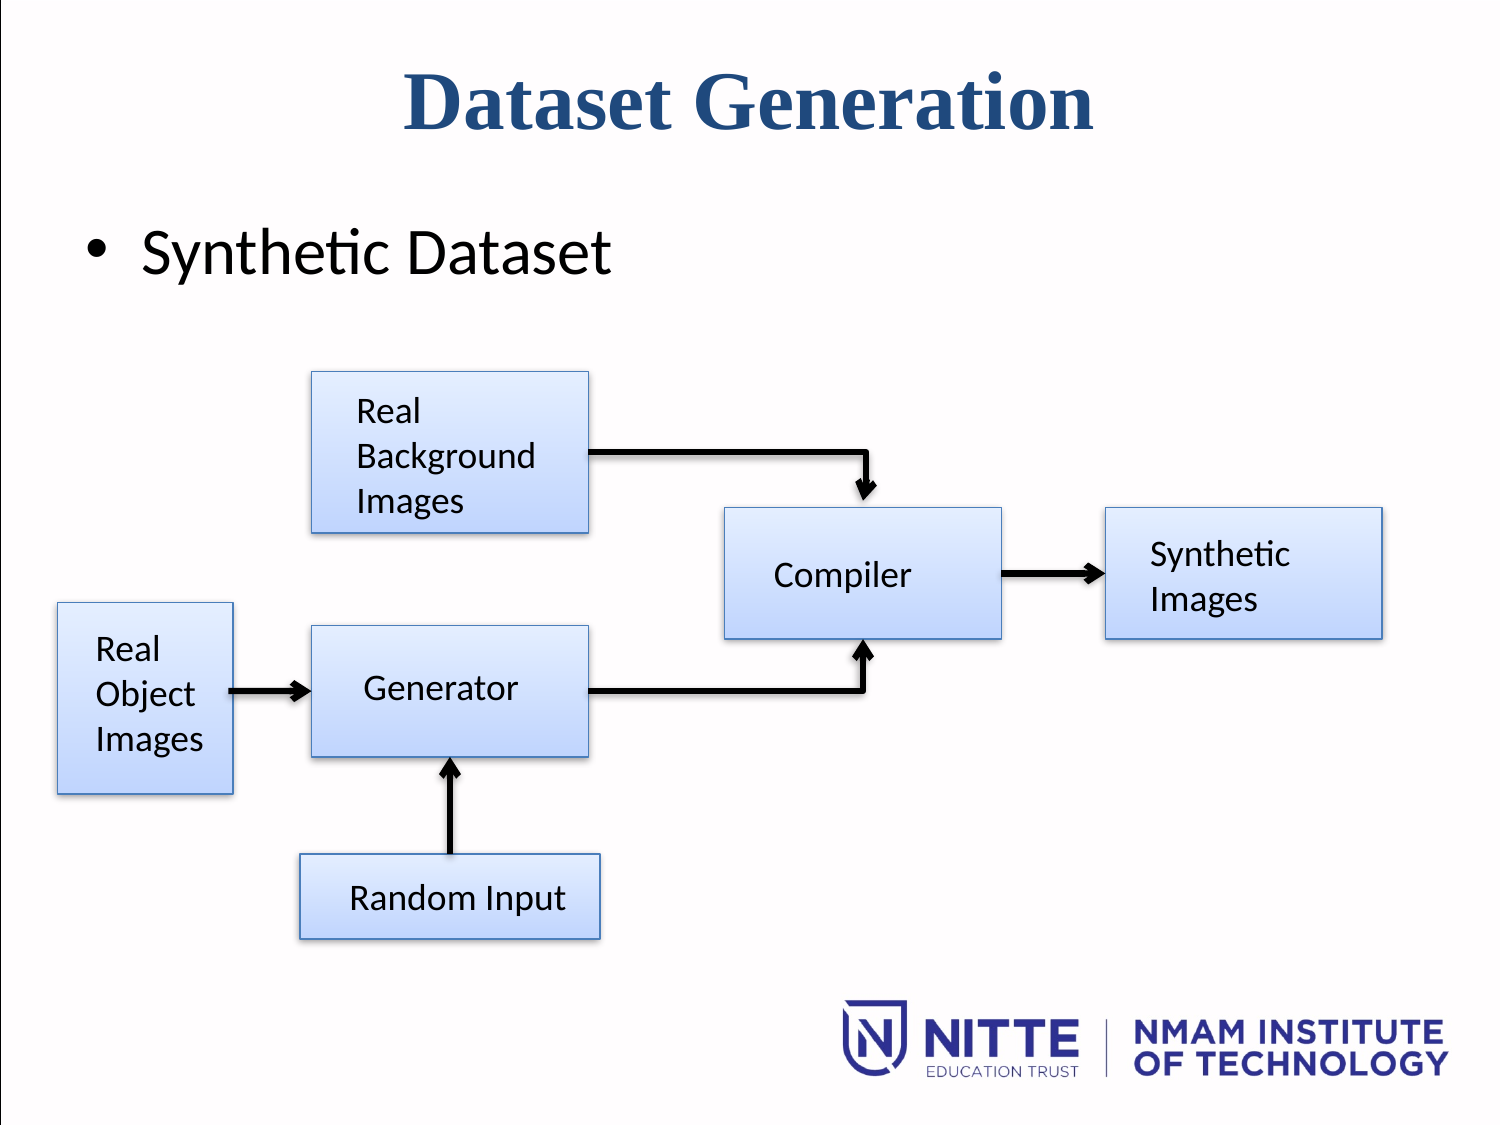

Dataset Generation
Synthetic Dataset

Real Background Images

Synthetic Images
Compiler

Real Object Images

Generator

Random Input